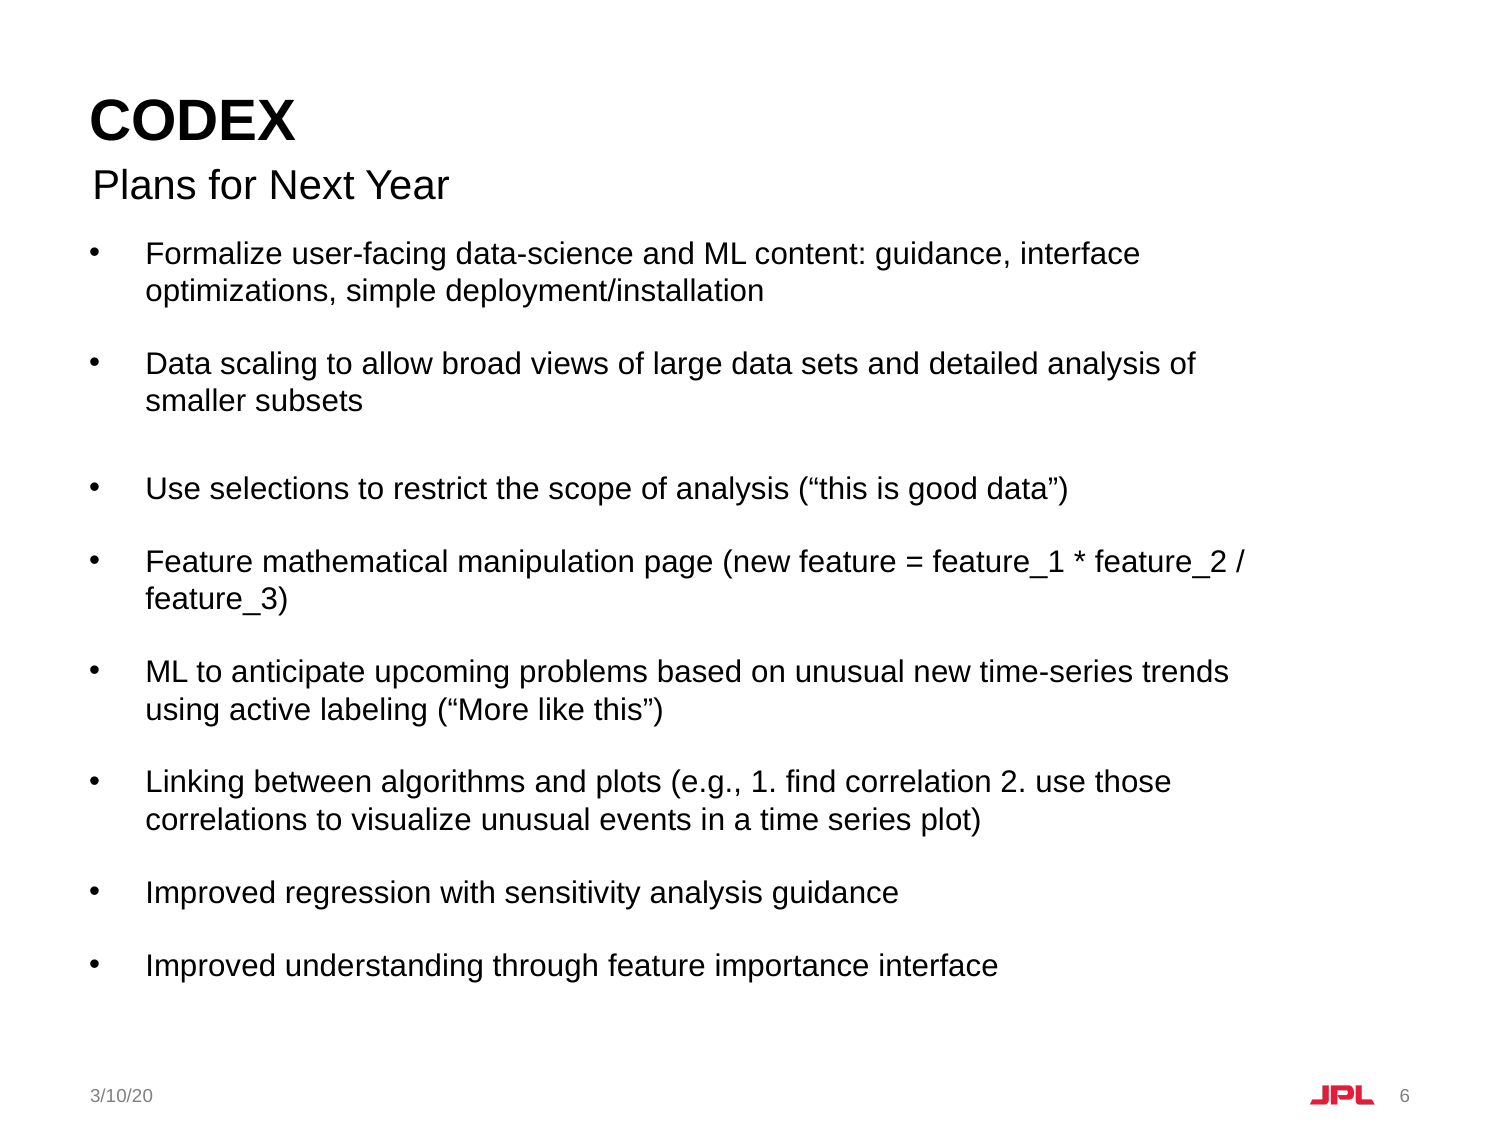

# CODEX
Plans for Next Year
Formalize user-facing data-science and ML content: guidance, interface optimizations, simple deployment/installation

Data scaling to allow broad views of large data sets and detailed analysis of smaller subsets

Use selections to restrict the scope of analysis (“this is good data”)

Feature mathematical manipulation page (new feature = feature_1 * feature_2 / feature_3)

ML to anticipate upcoming problems based on unusual new time-series trends using active labeling (“More like this”)

Linking between algorithms and plots (e.g., 1. find correlation 2. use those correlations to visualize unusual events in a time series plot)

Improved regression with sensitivity analysis guidance

Improved understanding through feature importance interface

3/10/20
6